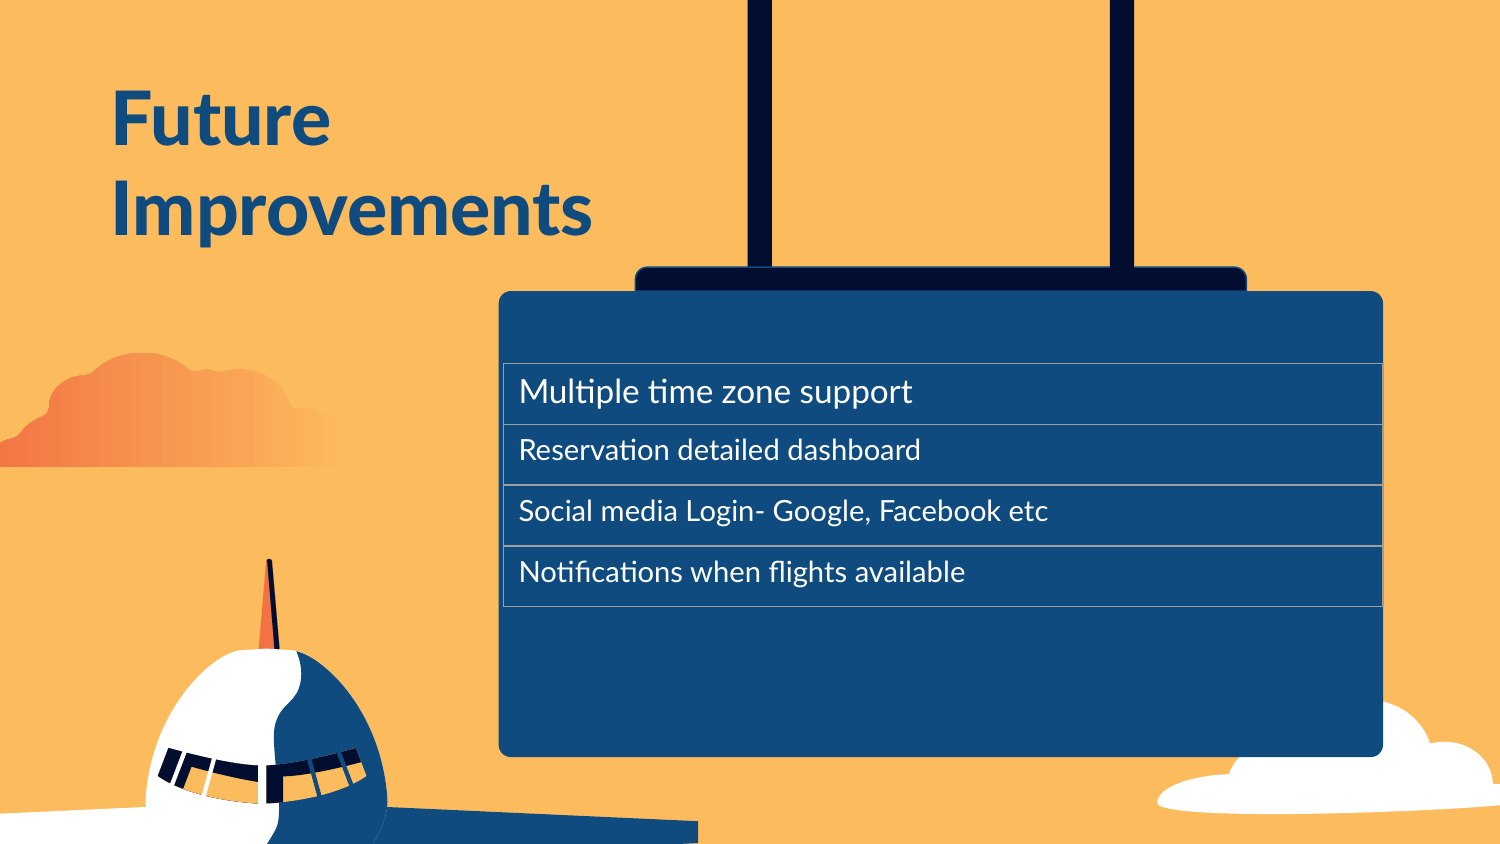

# Future Improvements
| Multiple time zone support |
| --- |
| Reservation detailed dashboard |
| Social media Login- Google, Facebook etc |
| Notifications when flights available |